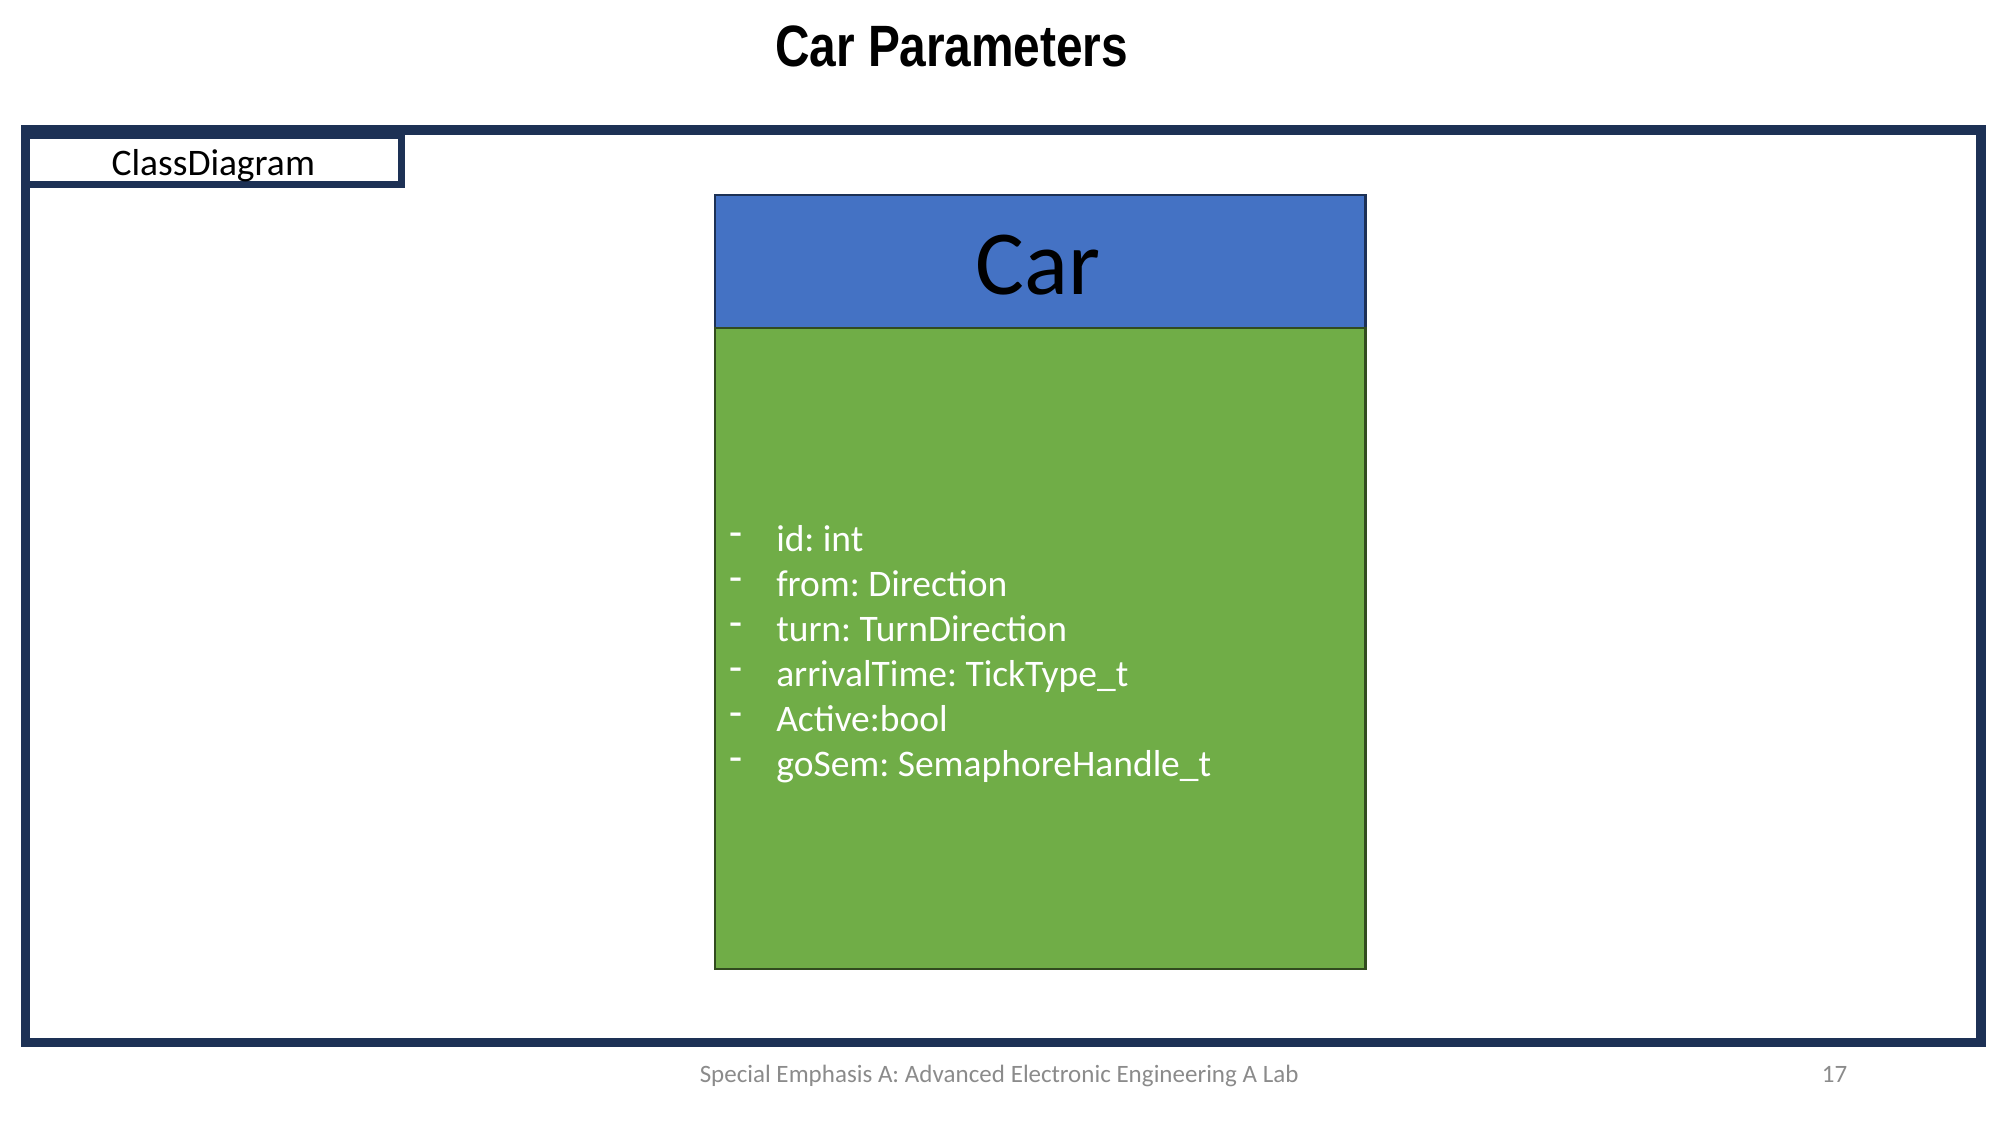

Car Parameters

ClassDiagram
Car

id: int
from: Direction
turn: TurnDirection
arrivalTime: TickType_t
Active:bool
goSem: SemaphoreHandle_t
Special Emphasis A: Advanced Electronic Engineering A Lab
17